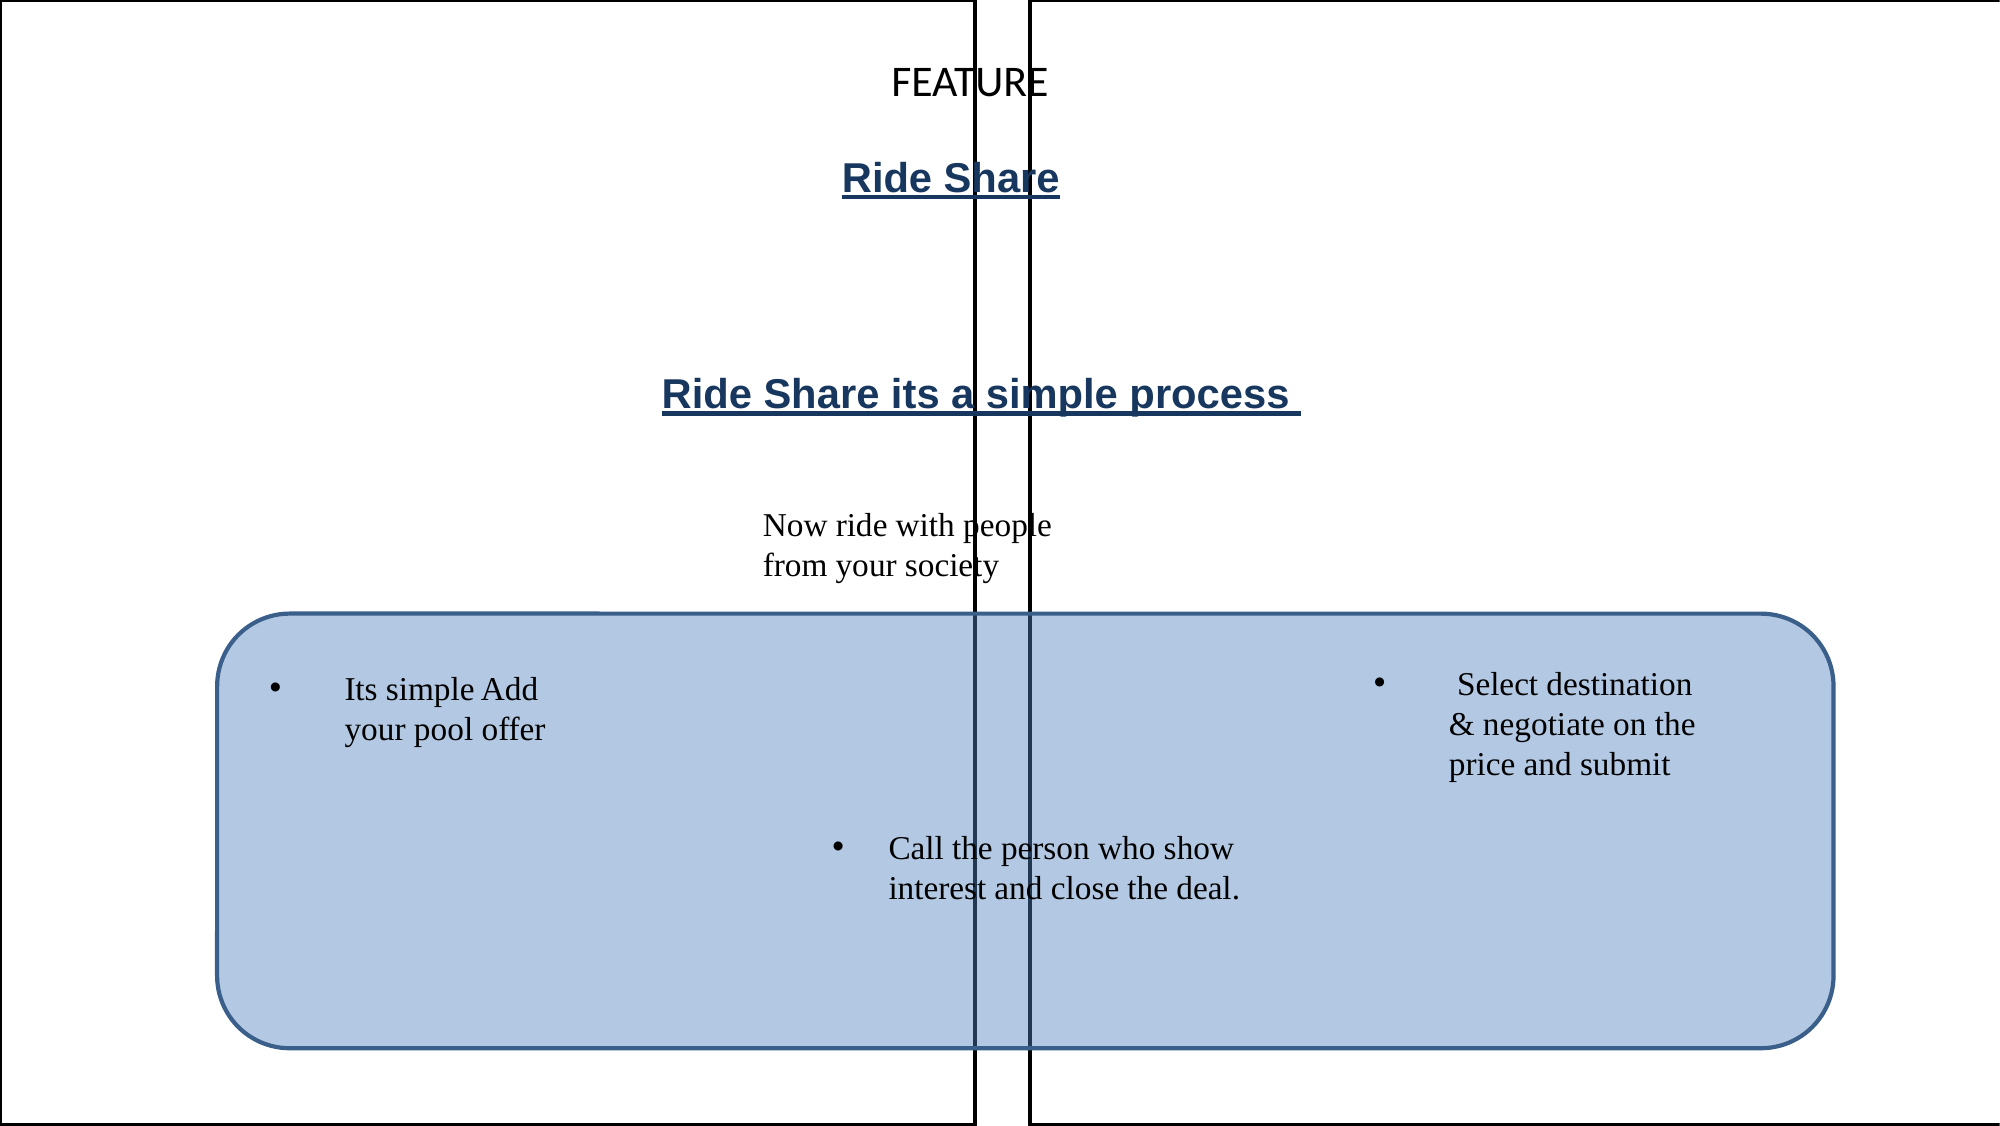

FEATURE
Ride Share
Ride Share its a simple process
Now ride with people from your society

 Select destination & negotiate on the price and submit
Its simple Add your pool offer
Call the person who show interest and close the deal.